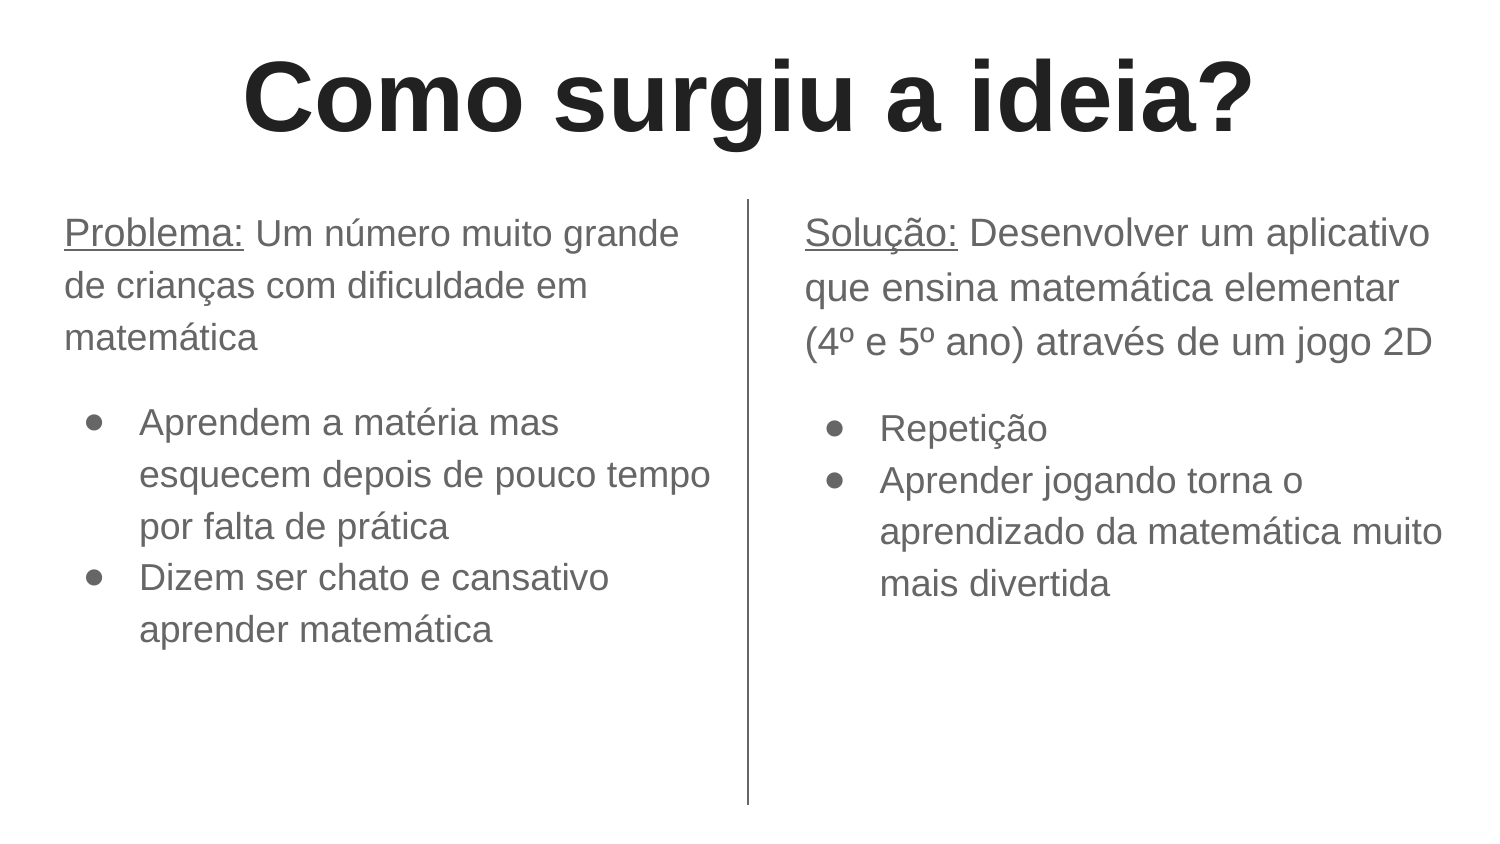

# Como surgiu a ideia?
Problema: Um número muito grande de crianças com dificuldade em matemática
Aprendem a matéria mas esquecem depois de pouco tempo por falta de prática
Dizem ser chato e cansativo aprender matemática
Solução: Desenvolver um aplicativo que ensina matemática elementar (4º e 5º ano) através de um jogo 2D
Repetição
Aprender jogando torna o aprendizado da matemática muito mais divertida